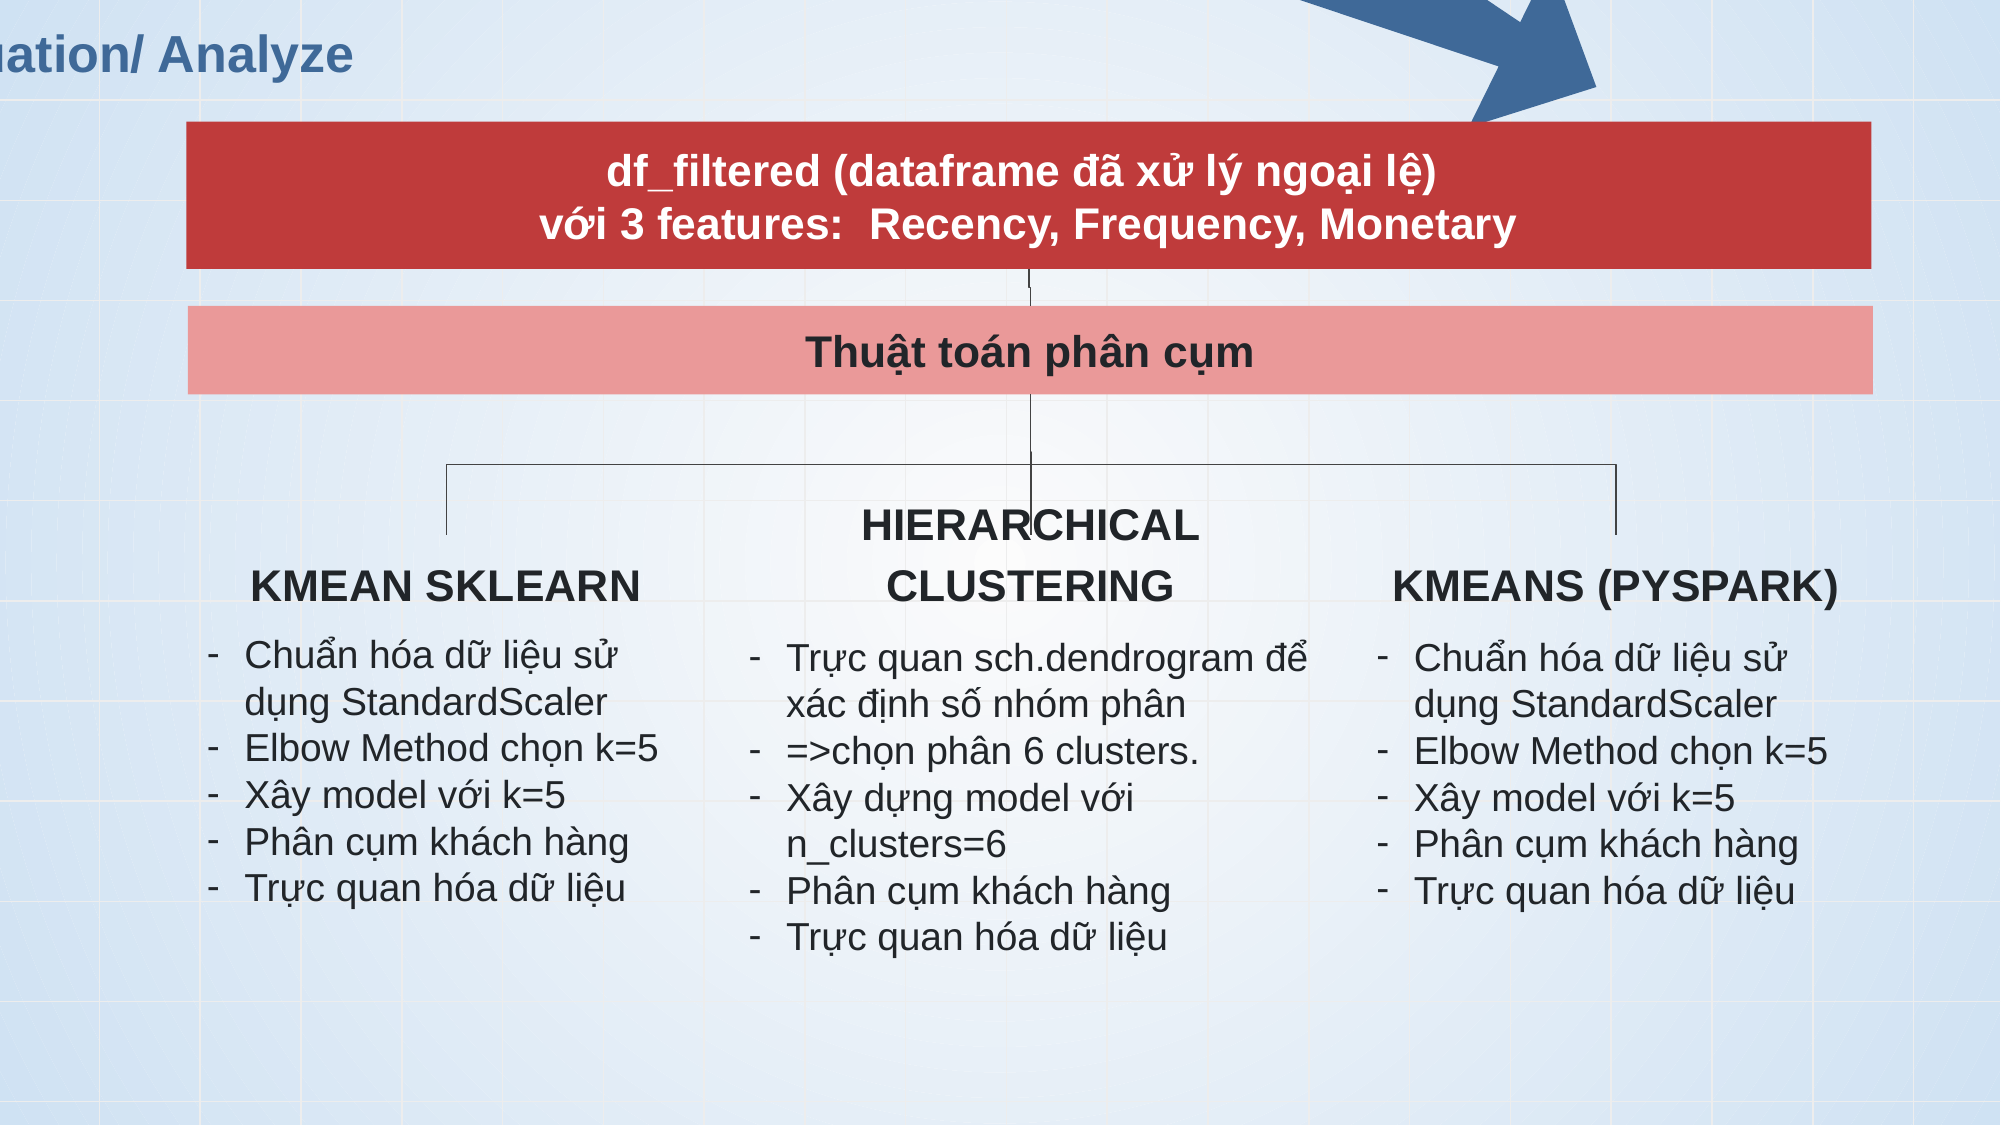

# Modeling & Evaluation/ Analyze
df_filtered (dataframe đã xử lý ngoại lệ)
với 3 features:  Recency, Frequency, Monetary
Thuật toán phân cụm
KMEAN SKLEARN
HIERARCHICAL CLUSTERING
KMEANS (PYSPARK)
Chuẩn hóa dữ liệu sử dụng StandardScaler
Elbow Method chọn k=5
Xây model với k=5
Phân cụm khách hàng
Trực quan hóa dữ liệu
Chuẩn hóa dữ liệu sử dụng StandardScaler
Elbow Method chọn k=5
Xây model với k=5
Phân cụm khách hàng
Trực quan hóa dữ liệu
Trực quan sch.dendrogram để xác định số nhóm phân
=>chọn phân 6 clusters.
Xây dựng model với n_clusters=6
Phân cụm khách hàng
Trực quan hóa dữ liệu